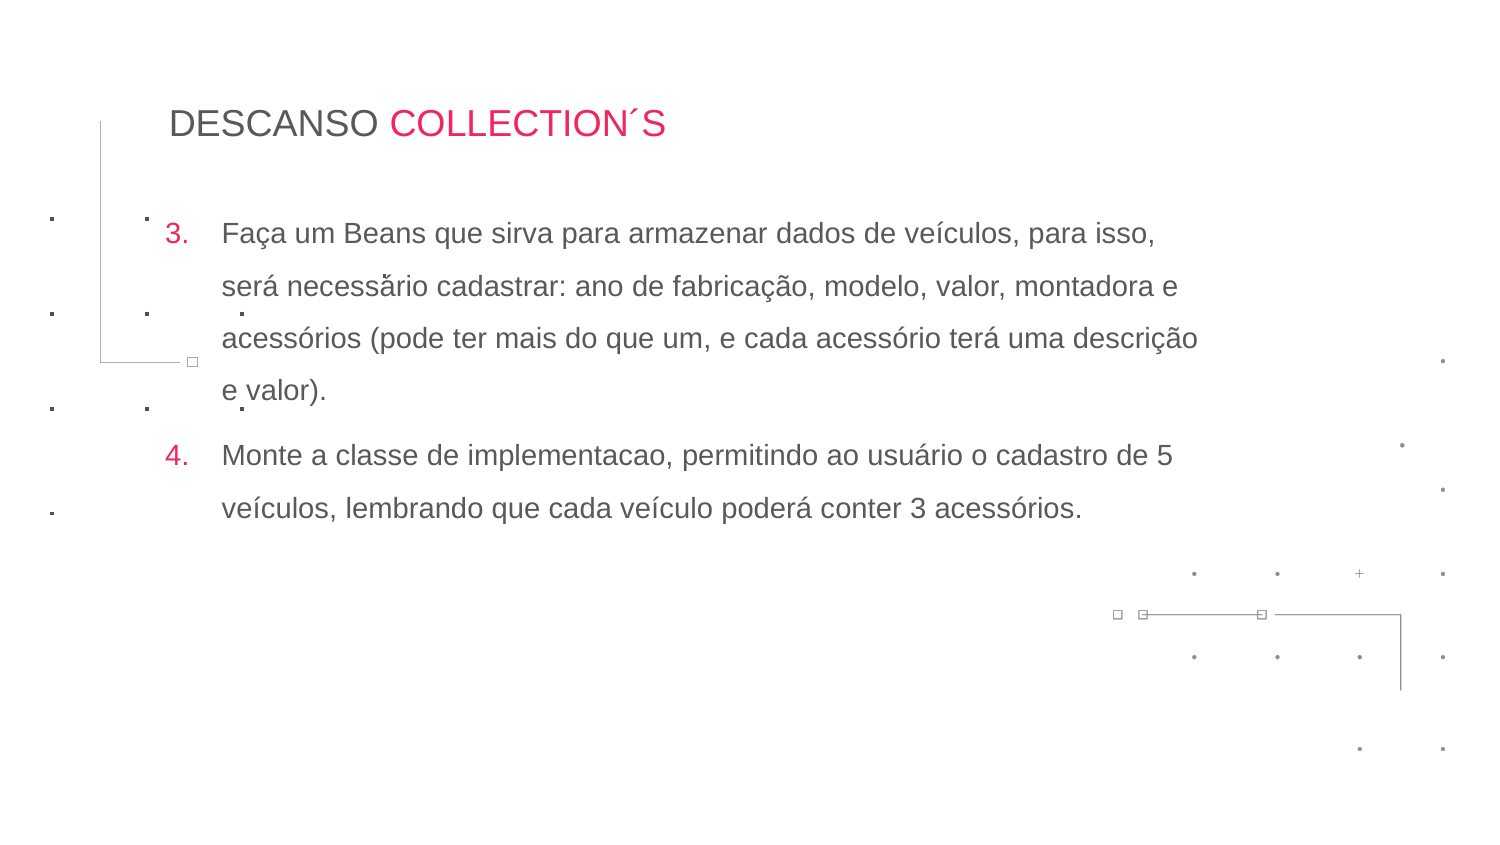

DESCANSO COLLECTION´S
Faça um Beans que sirva para armazenar dados de veículos, para isso, será necessário cadastrar: ano de fabricação, modelo, valor, montadora e acessórios (pode ter mais do que um, e cada acessório terá uma descrição e valor).
Monte a classe de implementacao, permitindo ao usuário o cadastro de 5 veículos, lembrando que cada veículo poderá conter 3 acessórios.